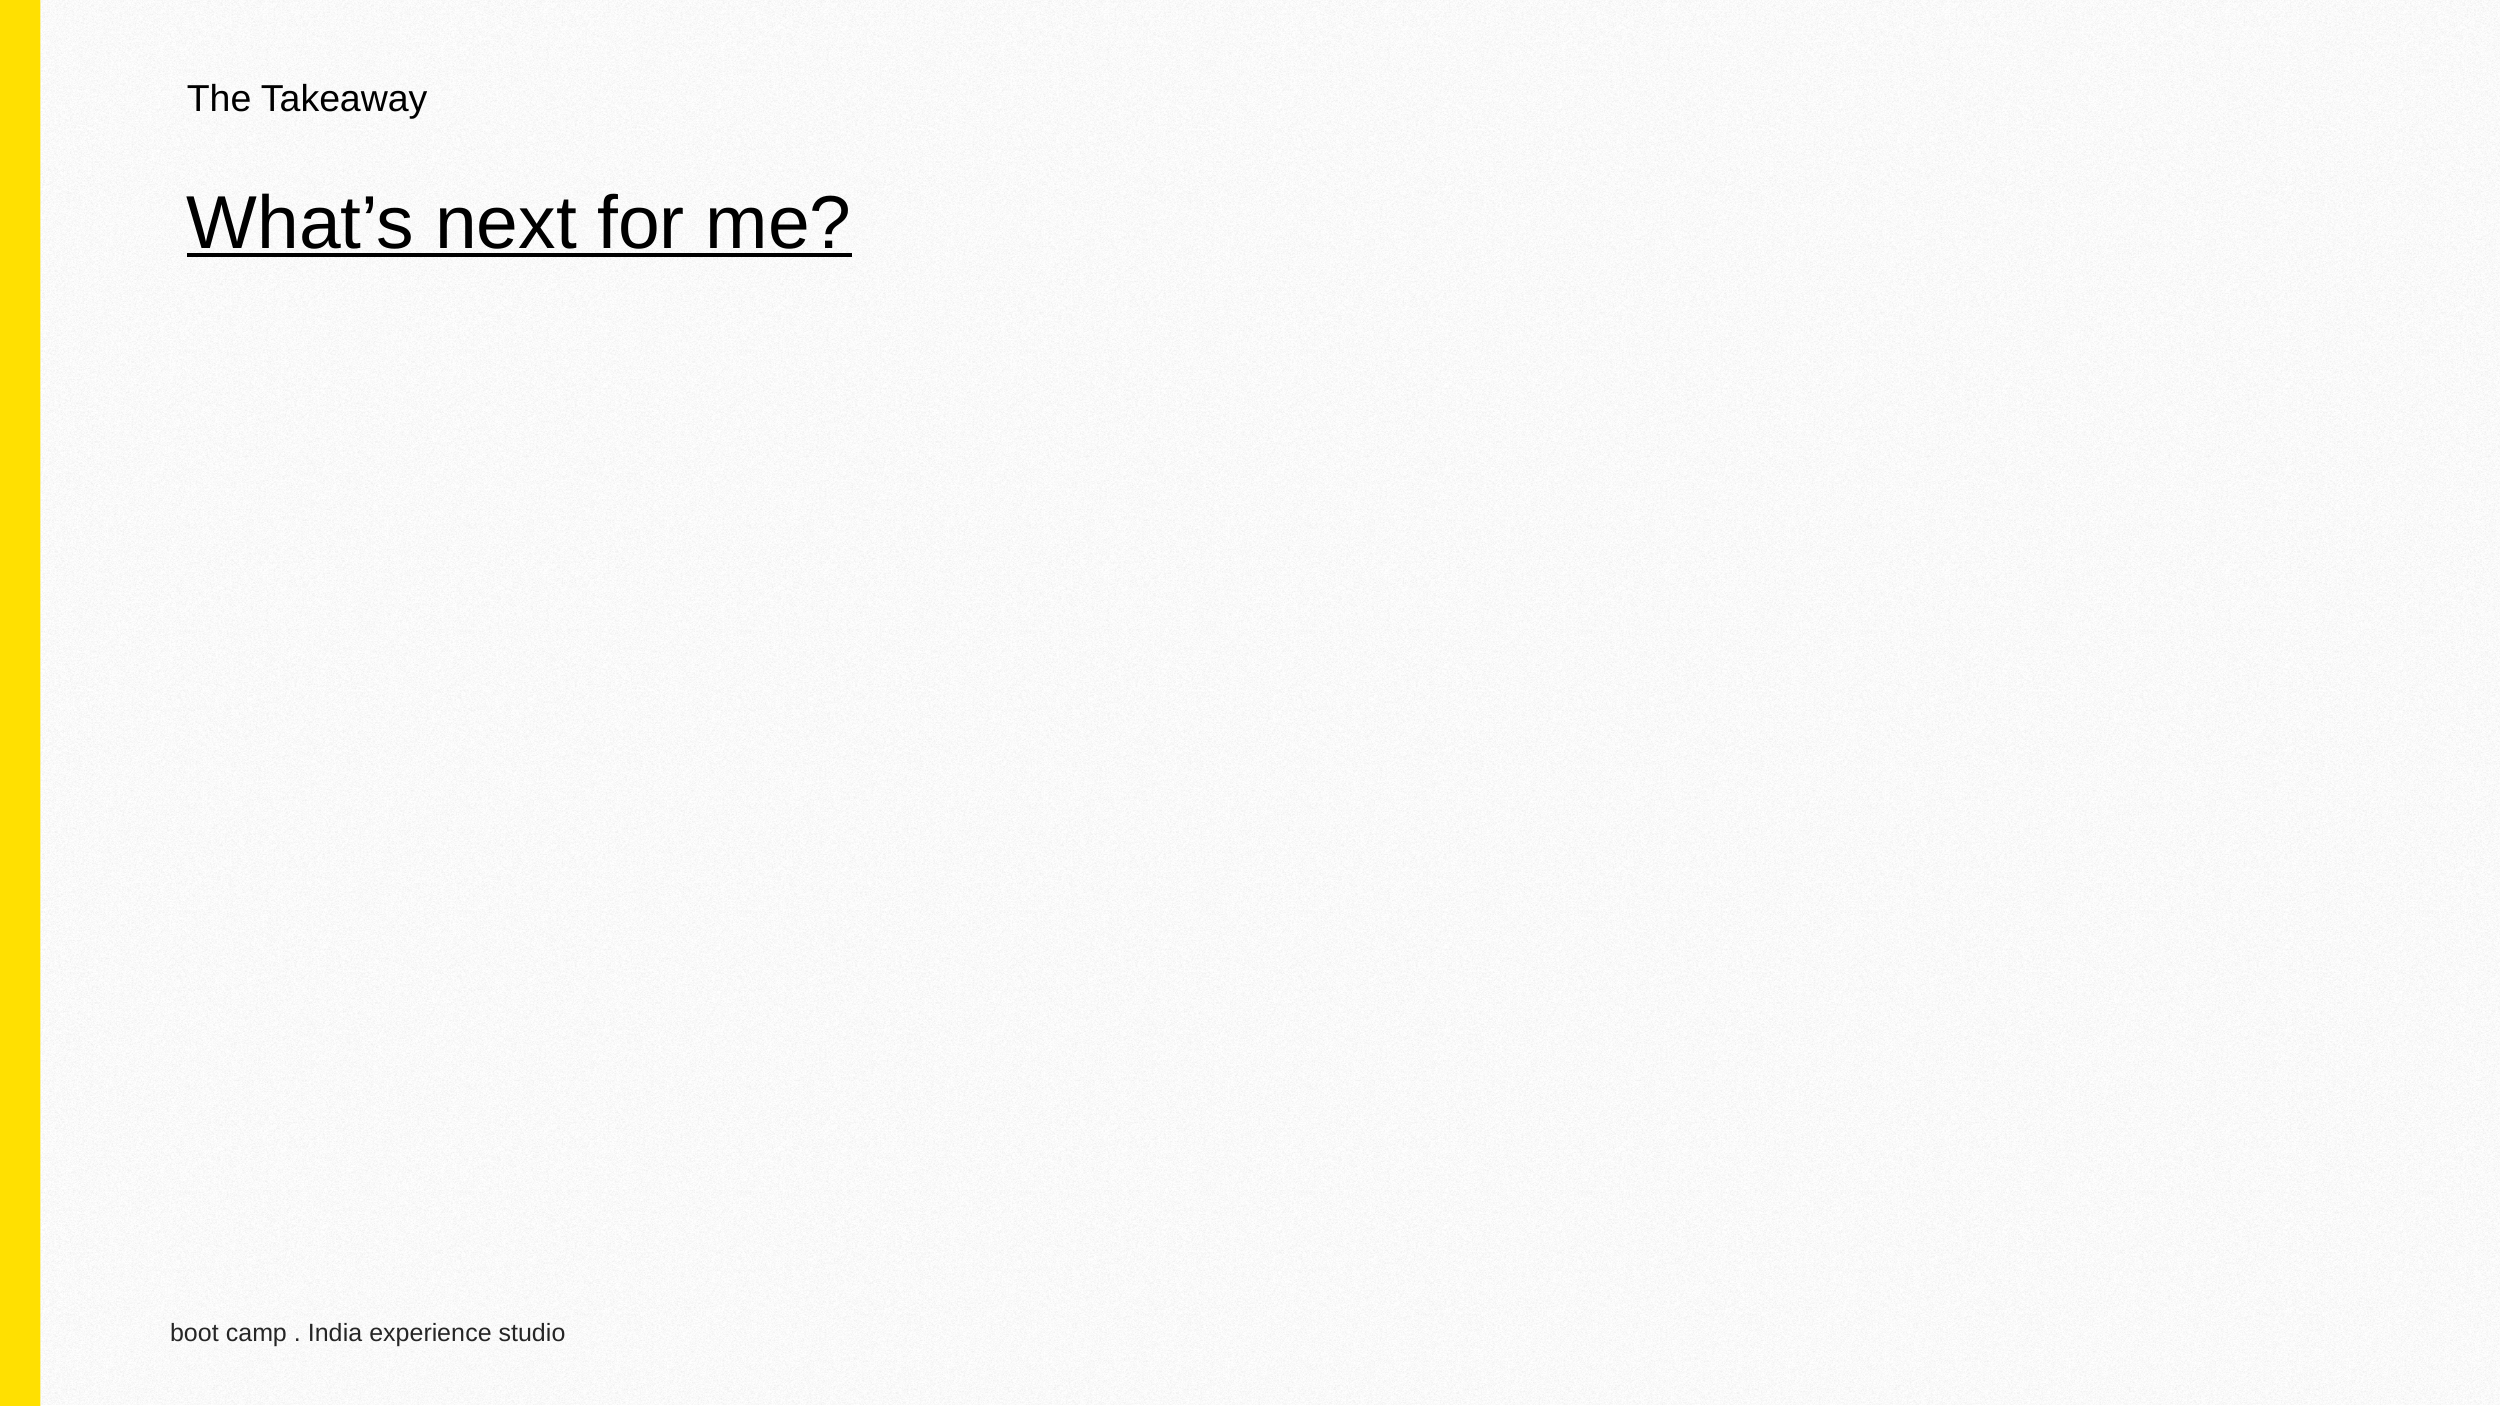

The Takeaway
# What’s next for me?